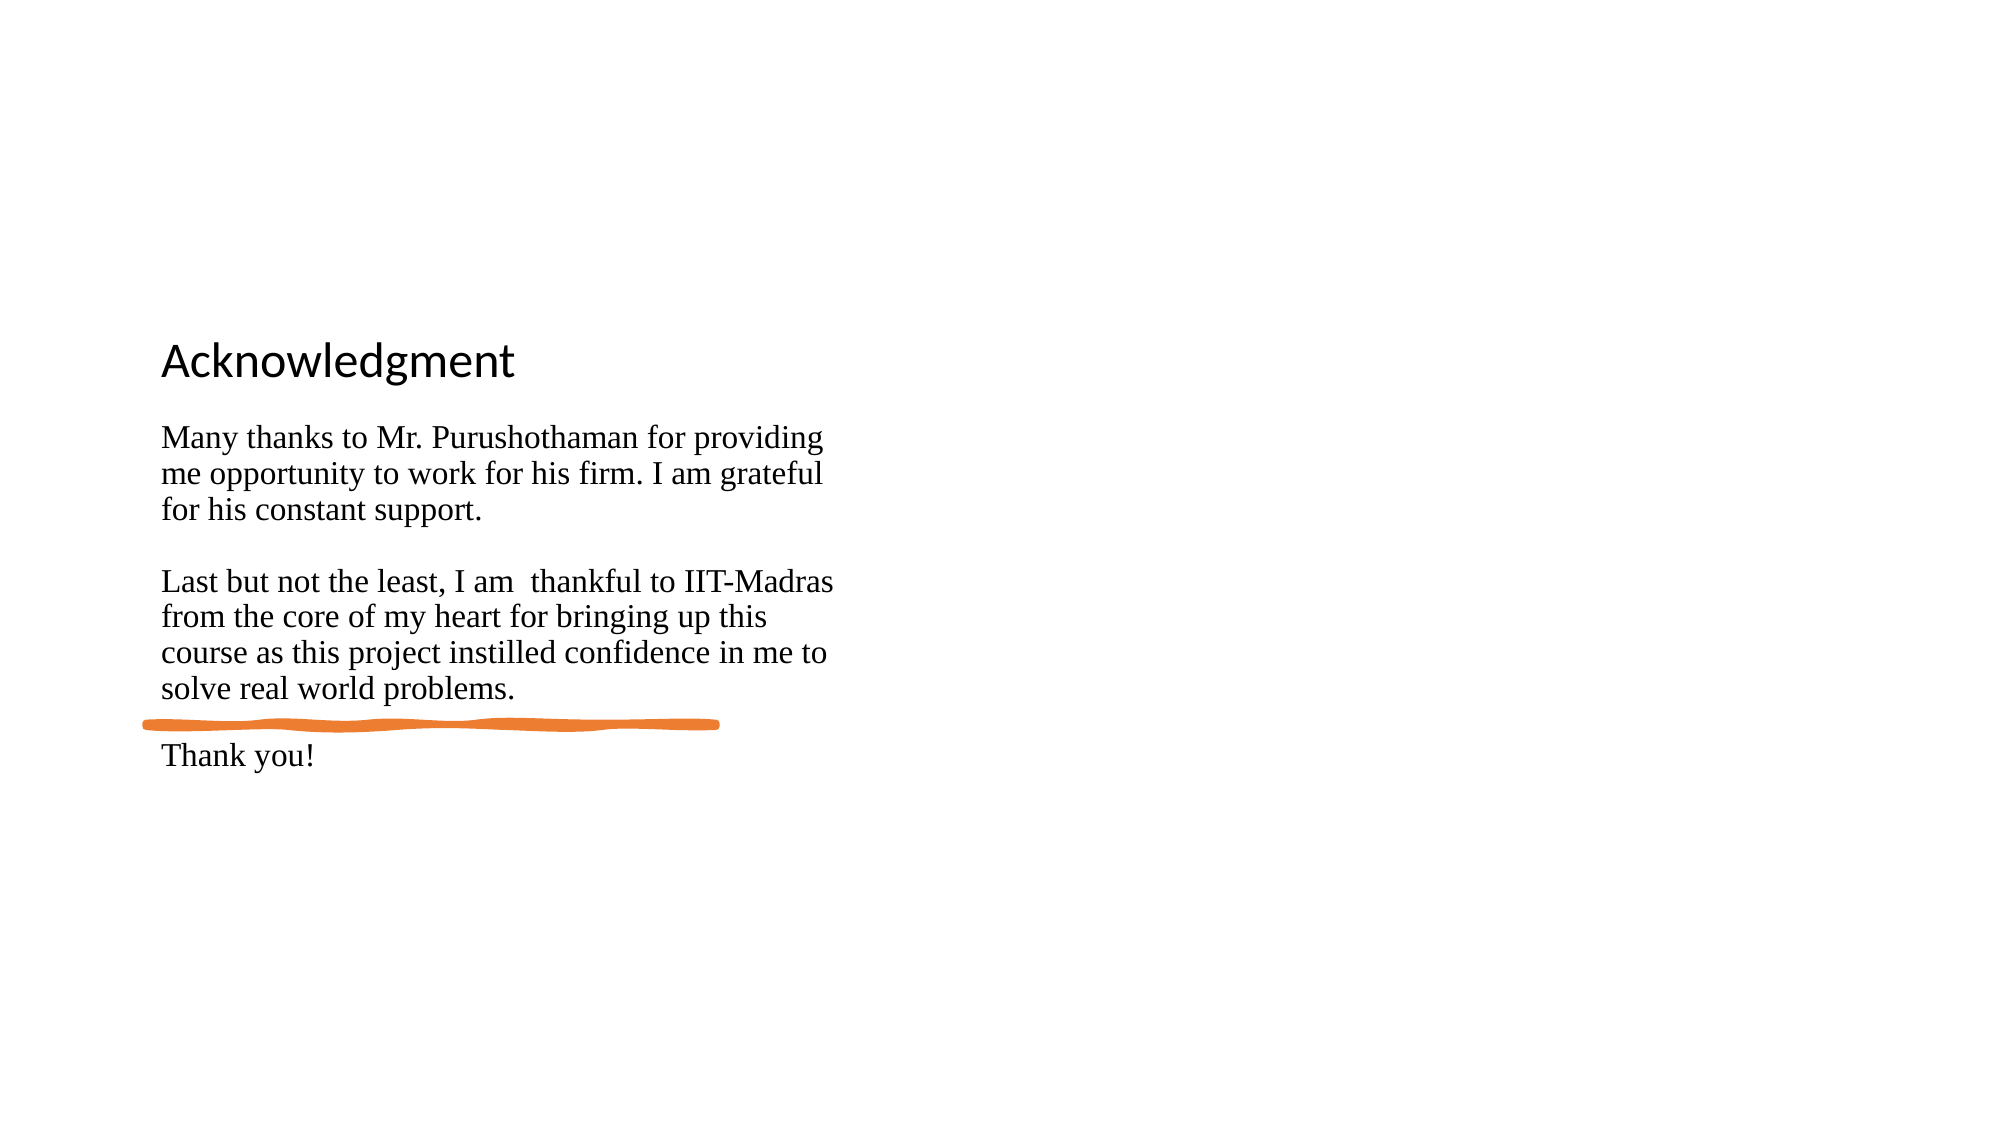

# Acknowledgment Many thanks to Mr. Purushothaman for providing me opportunity to work for his firm. I am grateful for his constant support. Last but not the least, I am  thankful to IIT-Madras from the core of my heart for bringing up this course as this project instilled confidence in me to solve real world problems. Thank you!